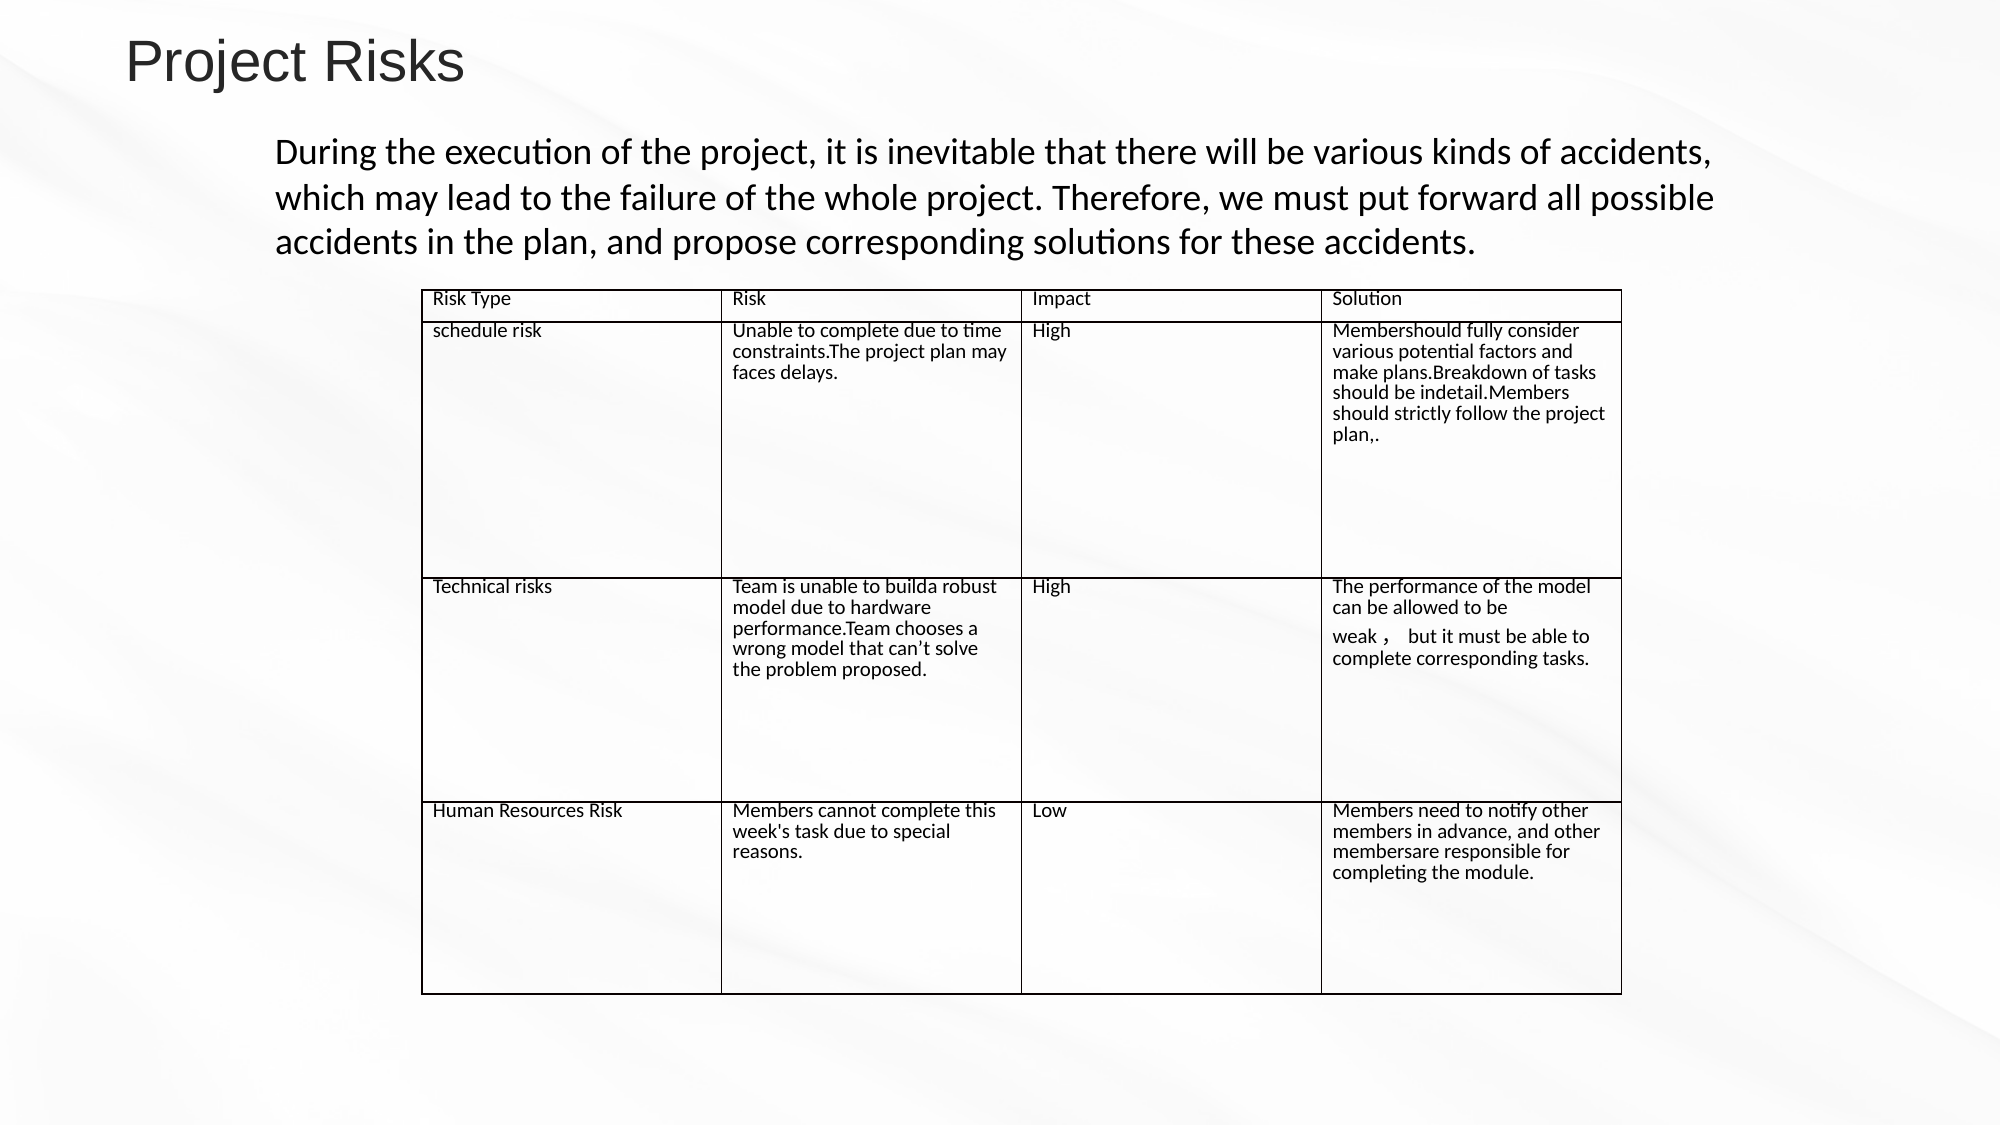

Project Risks
During the execution of the project, it is inevitable that there will be various kinds of accidents, which may lead to the failure of the whole project. Therefore, we must put forward all possible accidents in the plan, and propose corresponding solutions for these accidents.
| Risk Type | Risk | Impact | Solution |
| --- | --- | --- | --- |
| schedule risk | Unable to complete due to time constraints.The project plan may faces delays. | High | Membershould fully consider various potential factors and make plans.Breakdown of tasks should be indetail.Members should strictly follow the project plan,. |
| Technical risks | Team is unable to builda robust model due to hardware performance.Team chooses a wrong model that can’t solve the problem proposed. | High | The performance of the model can be allowed to be weak，but it must be able to complete corresponding tasks. |
| Human Resources Risk | Members cannot complete this week's task due to special reasons. | Low | Members need to notify other members in advance, and other membersare responsible for completing the module. |